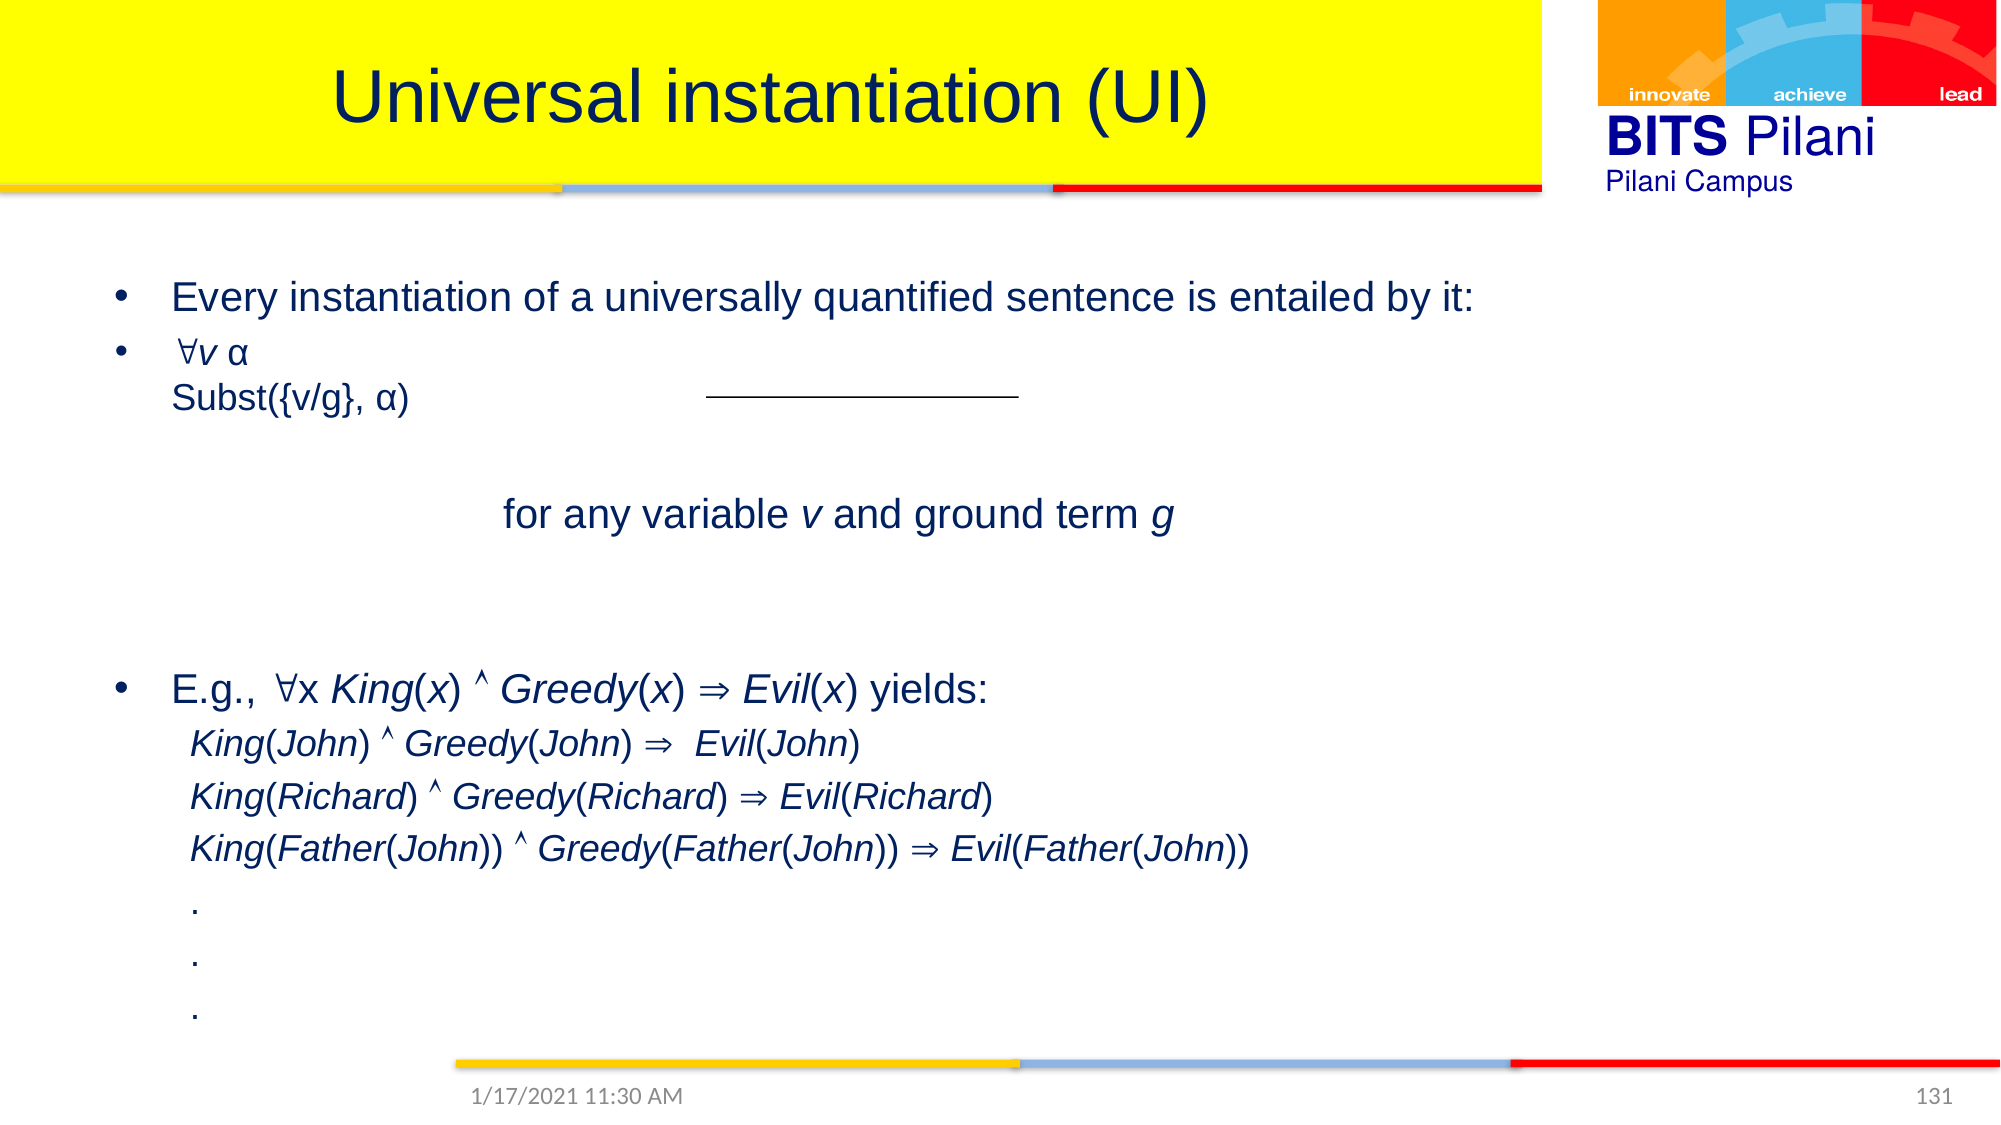

# Universal instantiation (UI)
Every instantiation of a universally quantified sentence is entailed by it:
∀v α
Subst({v/g}, α)

	for any variable v and ground term g

E.g., ∀x King(x) ∧ Greedy(x) ⇒ Evil(x) yields:
King(John) ∧ Greedy(John) ⇒  Evil(John)
King(Richard) ∧ Greedy(Richard) ⇒ Evil(Richard)
King(Father(John)) ∧ Greedy(Father(John)) ⇒ Evil(Father(John))
.
.
.

1/17/2021 11:30 AM
131